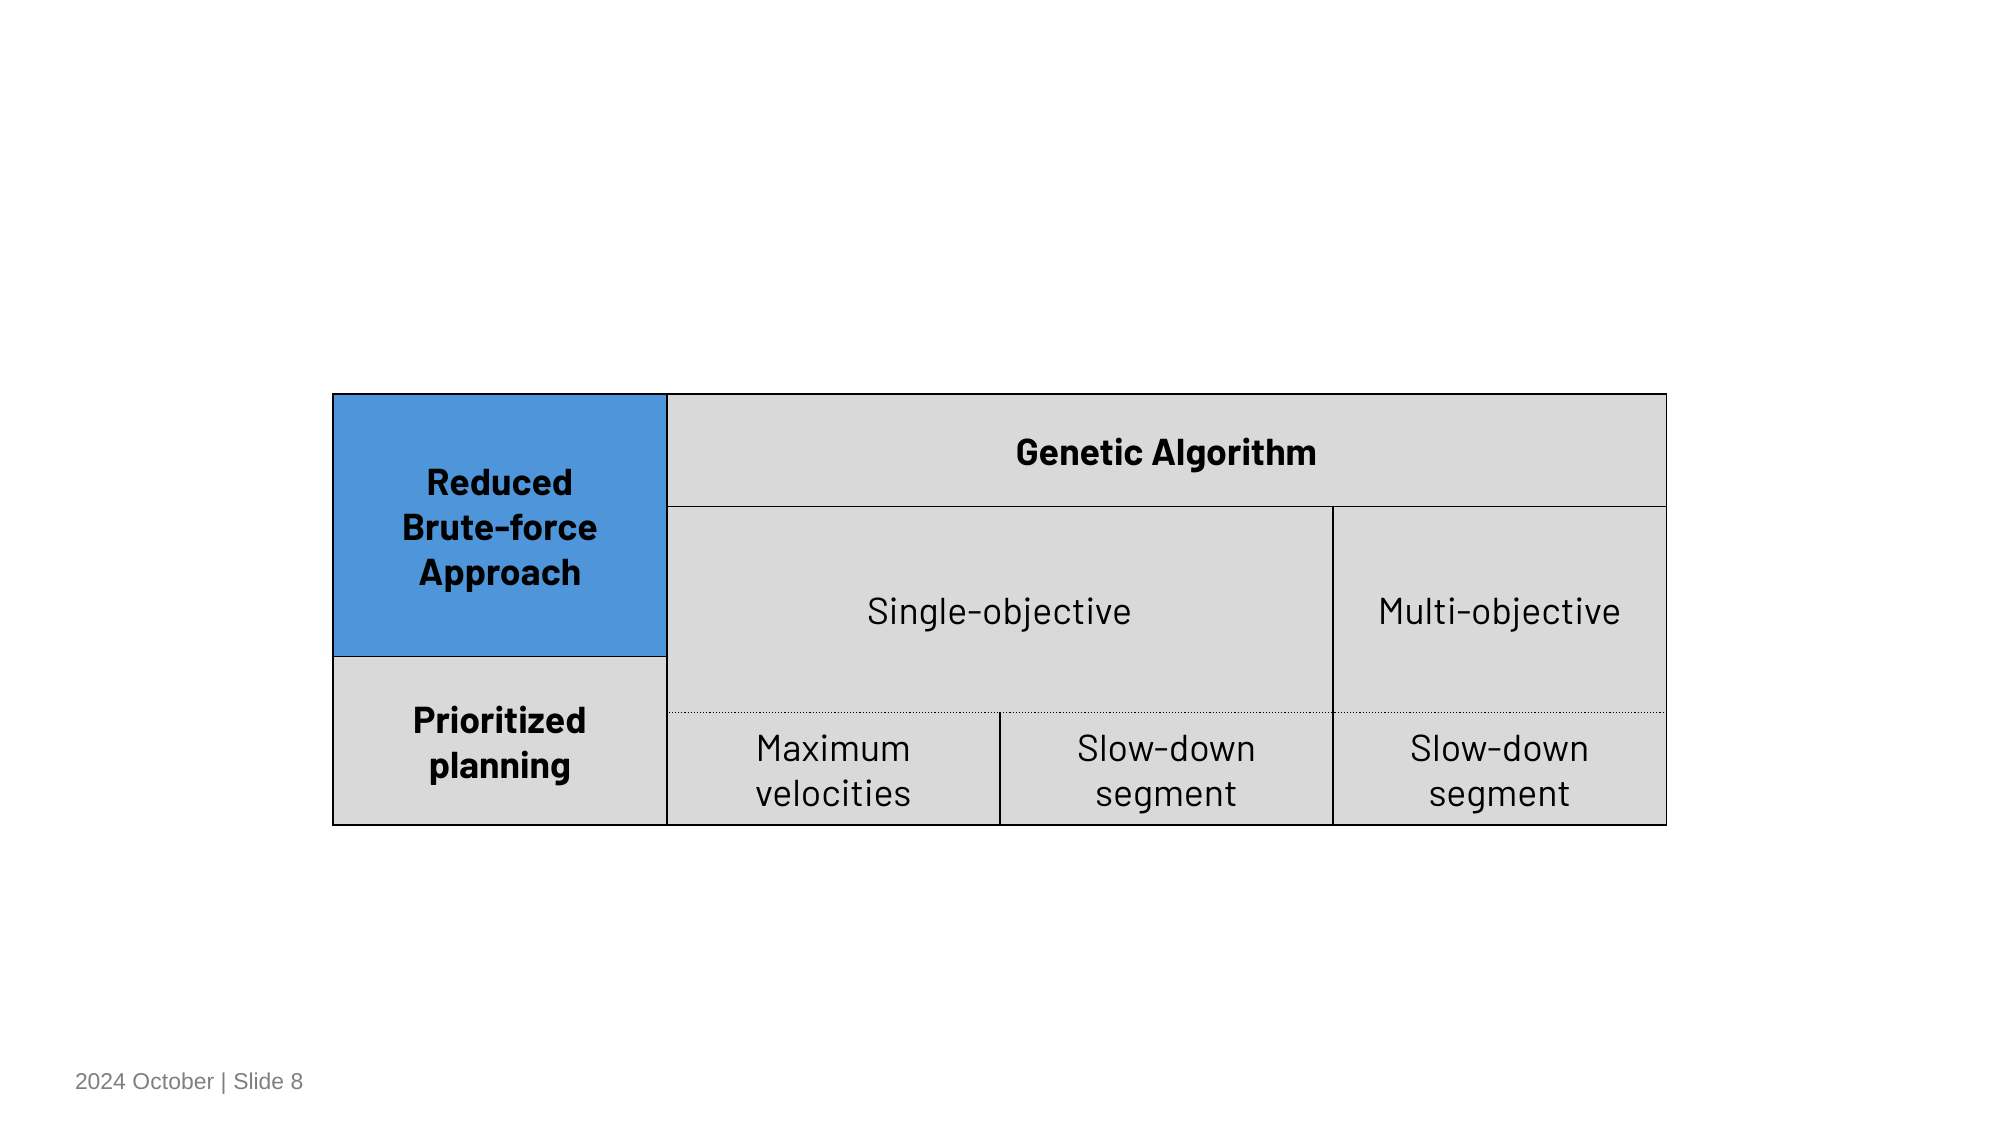

| Reduced Brute-force Approach | Genetic Algorithm |  |  |
| --- | --- | --- | --- |
|  | Single-objective |  | Multi-objective |
| Prioritized planning |  |  |  |
|  | Maximum velocities | Slow-down segment | Slow-down segment |

2024 October | Slide 8